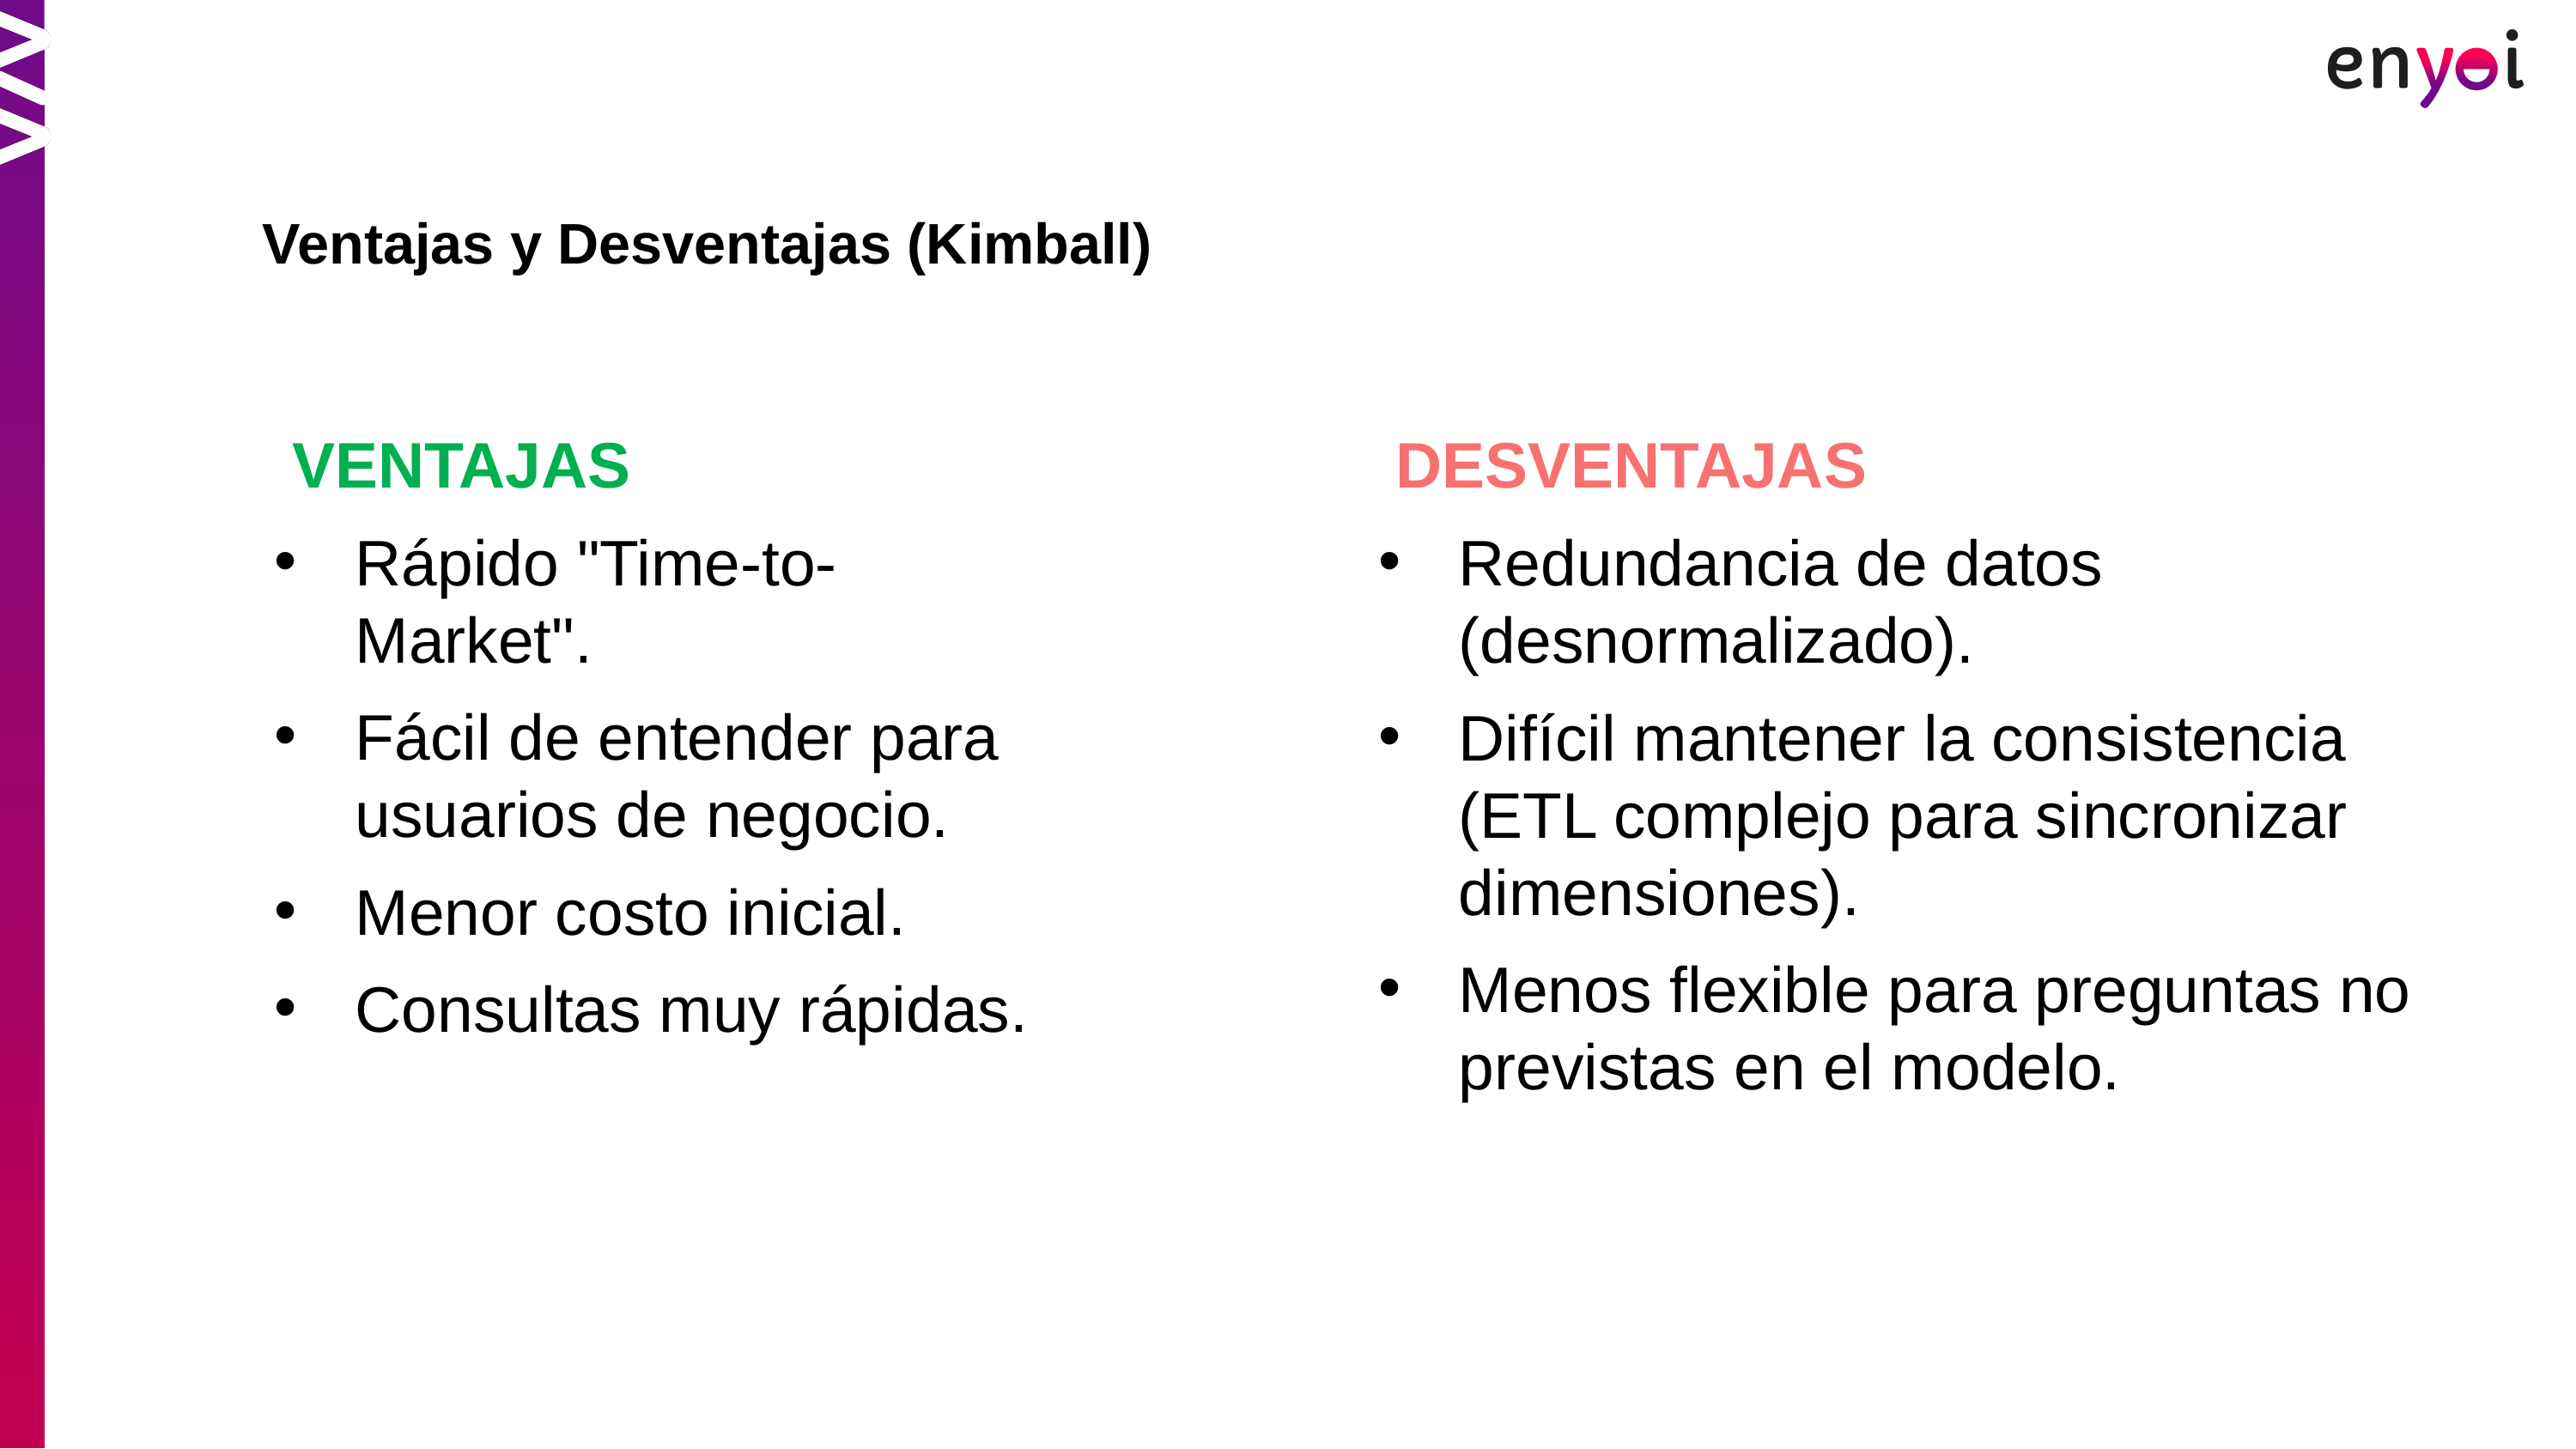

Ventajas y Desventajas (Kimball)
 Ventajas
Rápido "Time-to-Market".
Fácil de entender para usuarios de negocio.
Menor costo inicial.
Consultas muy rápidas.
 Desventajas
Redundancia de datos (desnormalizado).
Difícil mantener la consistencia (ETL complejo para sincronizar dimensiones).
Menos flexible para preguntas no previstas en el modelo.